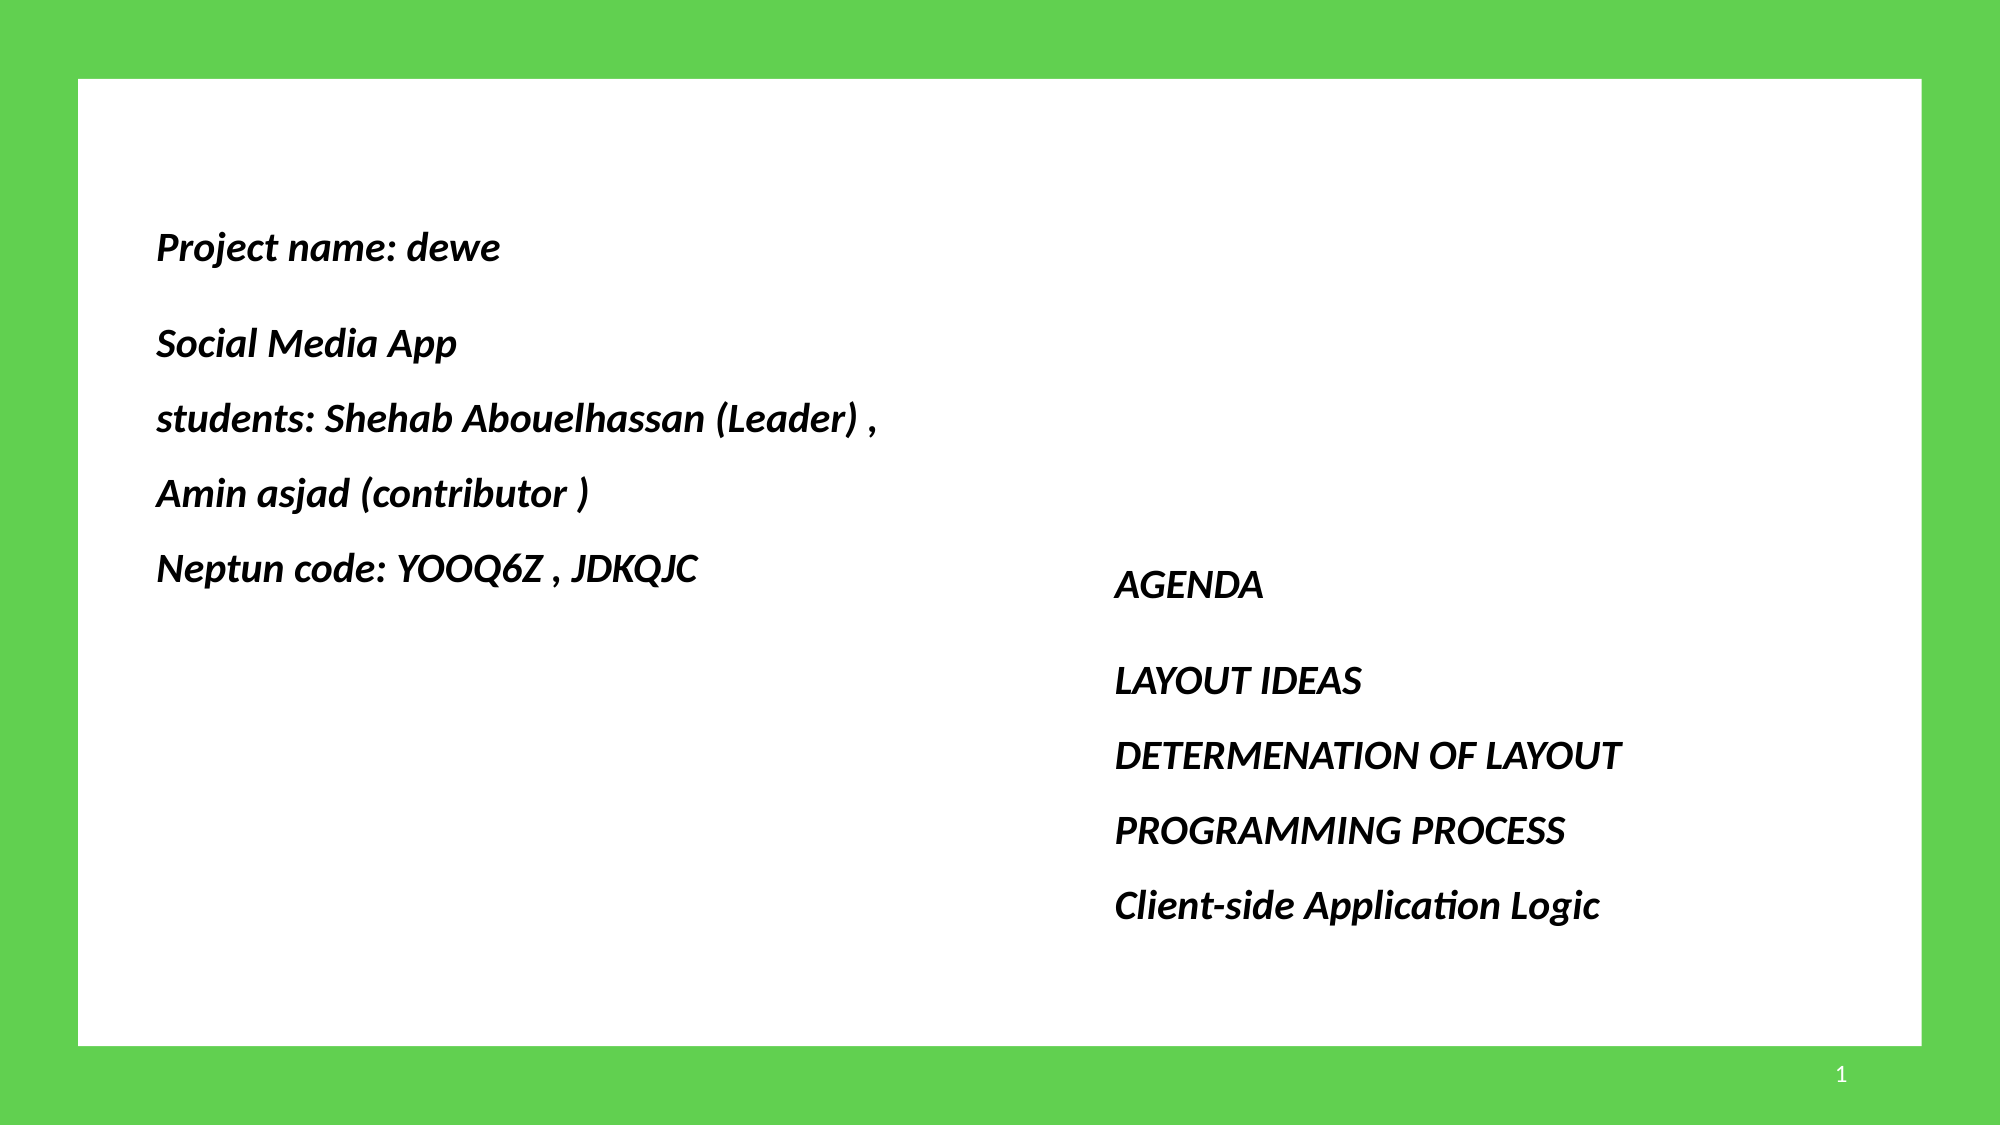

Project name: dewe
Social Media App
students: Shehab Abouelhassan (Leader) , Amin asjad (contributor )
Neptun code: YOOQ6Z , JDKQJC
AGENDA
LAYOUT IDEAS
DETERMENATION OF LAYOUT PROGRAMMING PROCESS
Client-side Application Logic
1